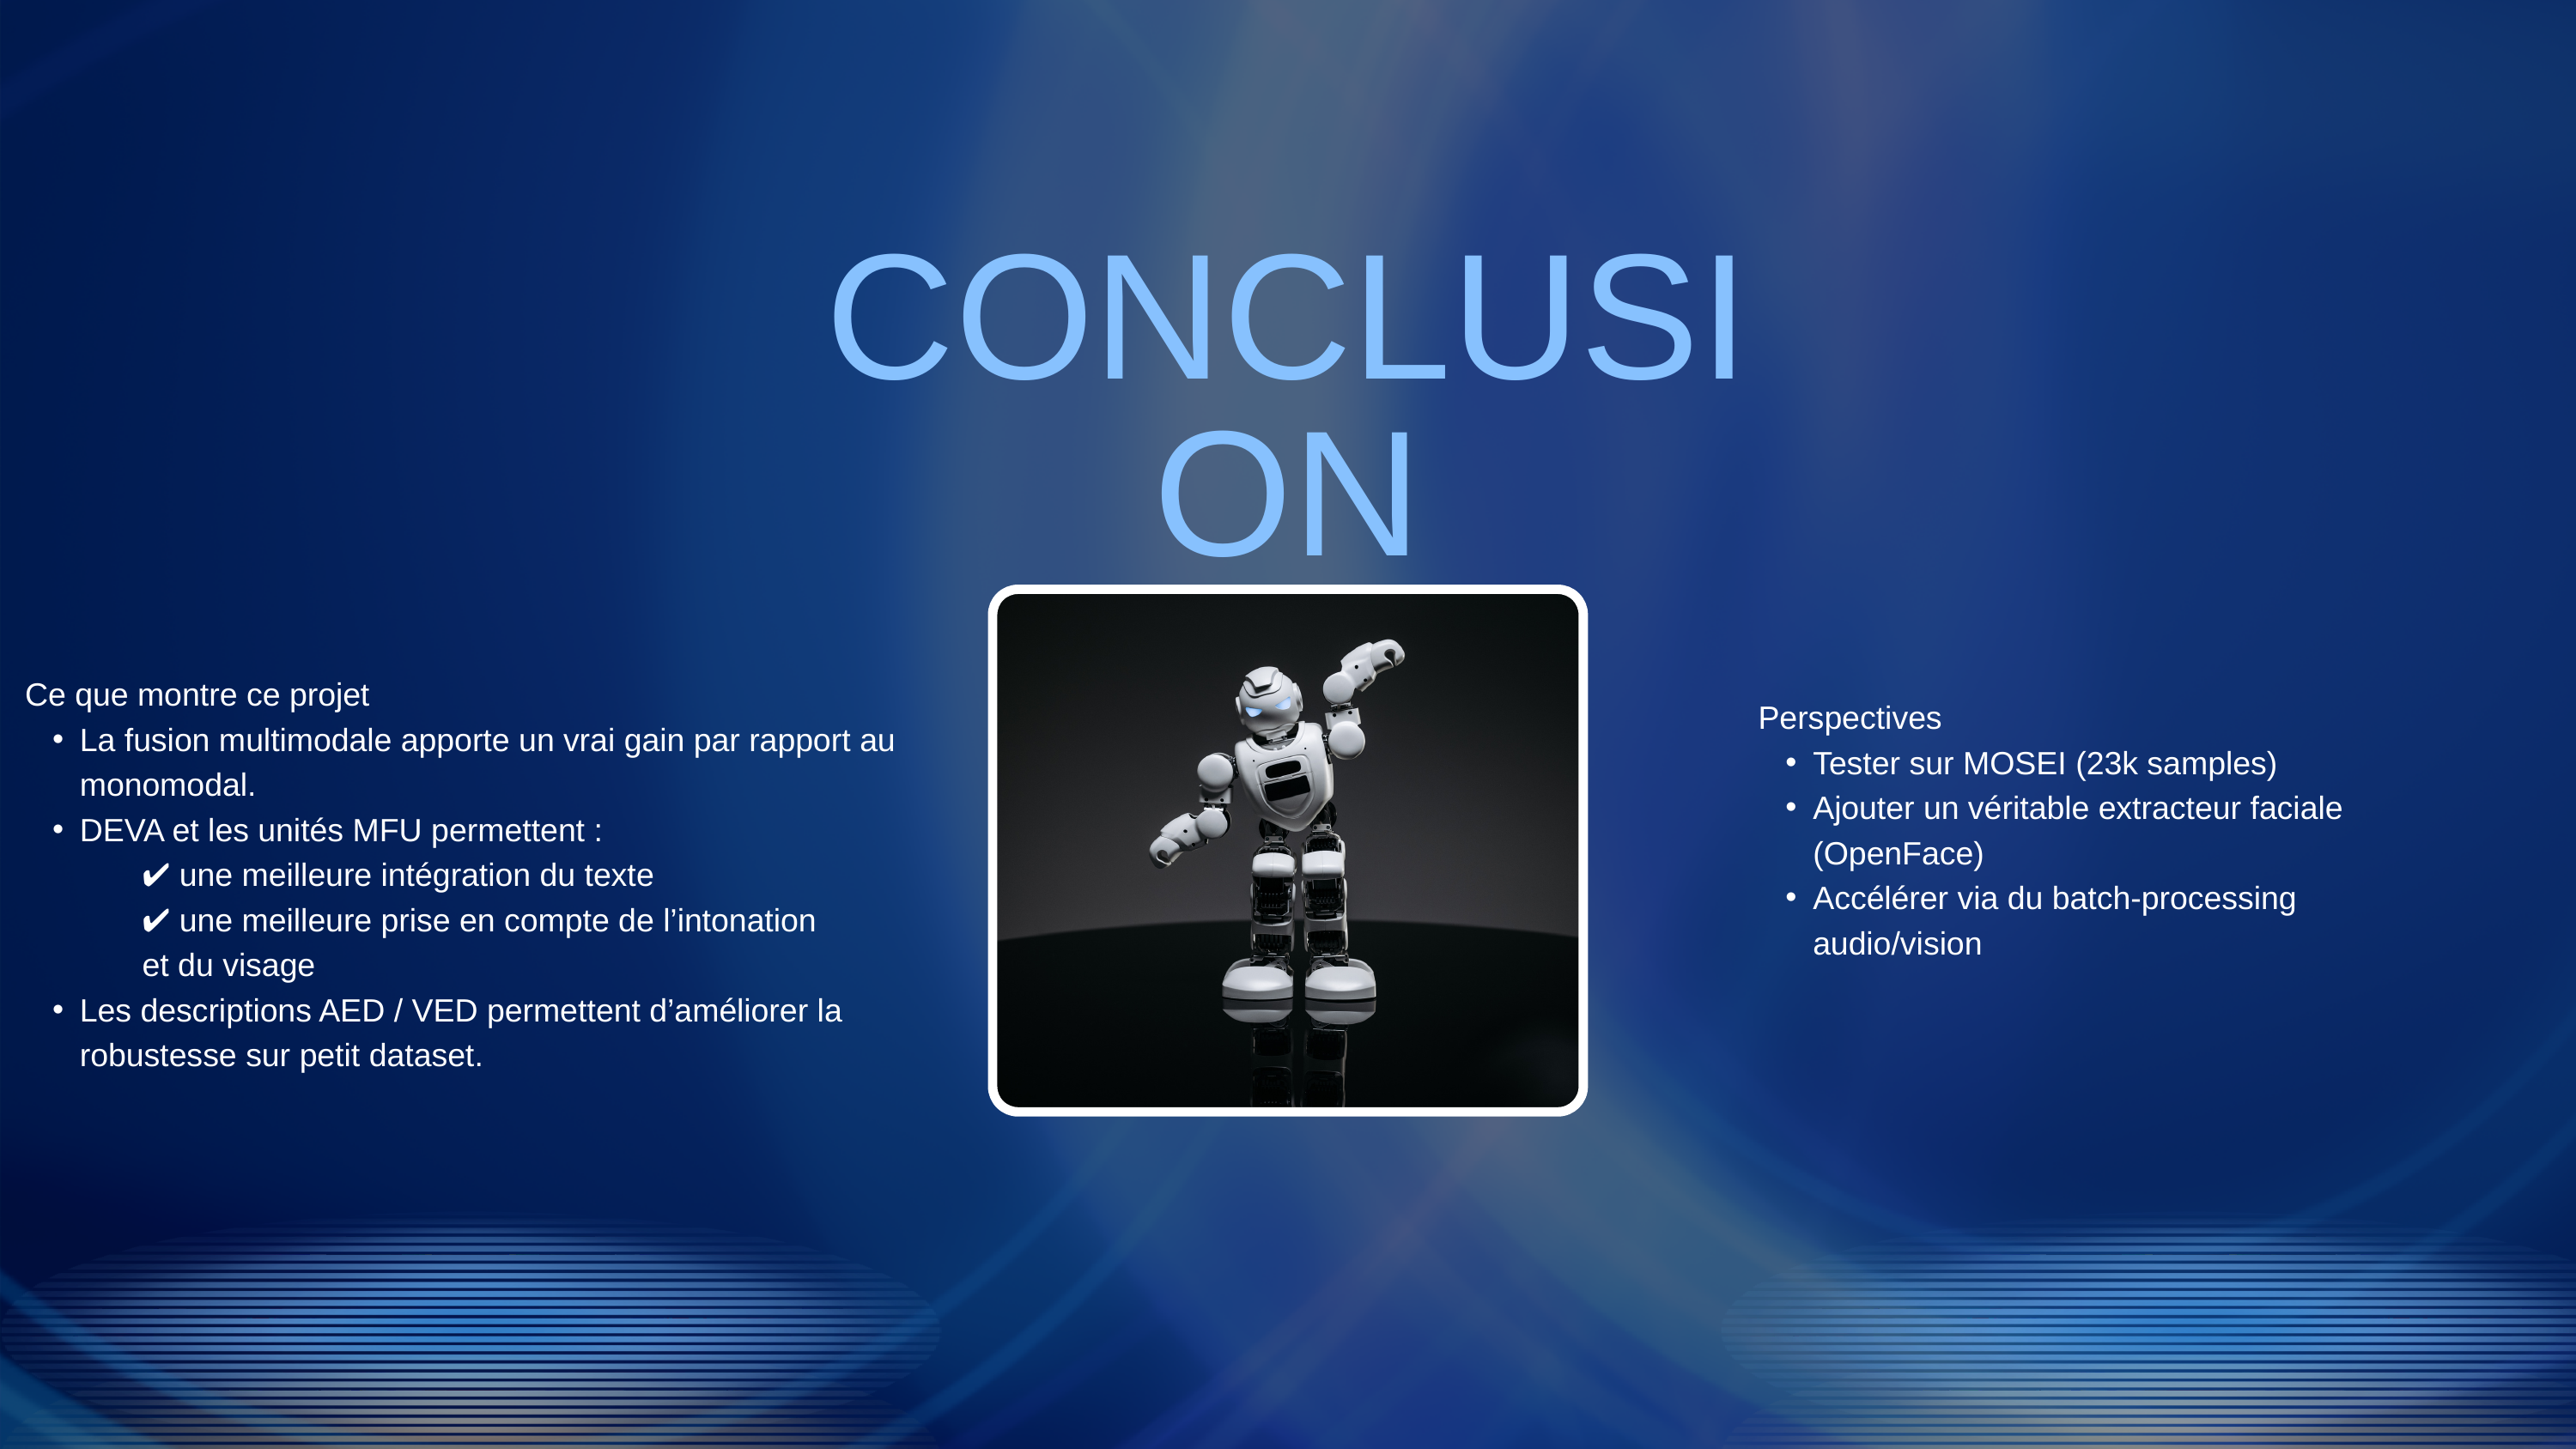

CONCLUSION

Ce que montre ce projet
La fusion multimodale apporte un vrai gain par rapport au monomodal.
DEVA et les unités MFU permettent :
             ✔ une meilleure intégration du texte
             ✔ une meilleure prise en compte de l’intonation
             et du visage
Les descriptions AED / VED permettent d’améliorer la robustesse sur petit dataset.

Perspectives
Tester sur MOSEI (23k samples)
Ajouter un véritable extracteur faciale (OpenFace)
Accélérer via du batch-processing audio/vision